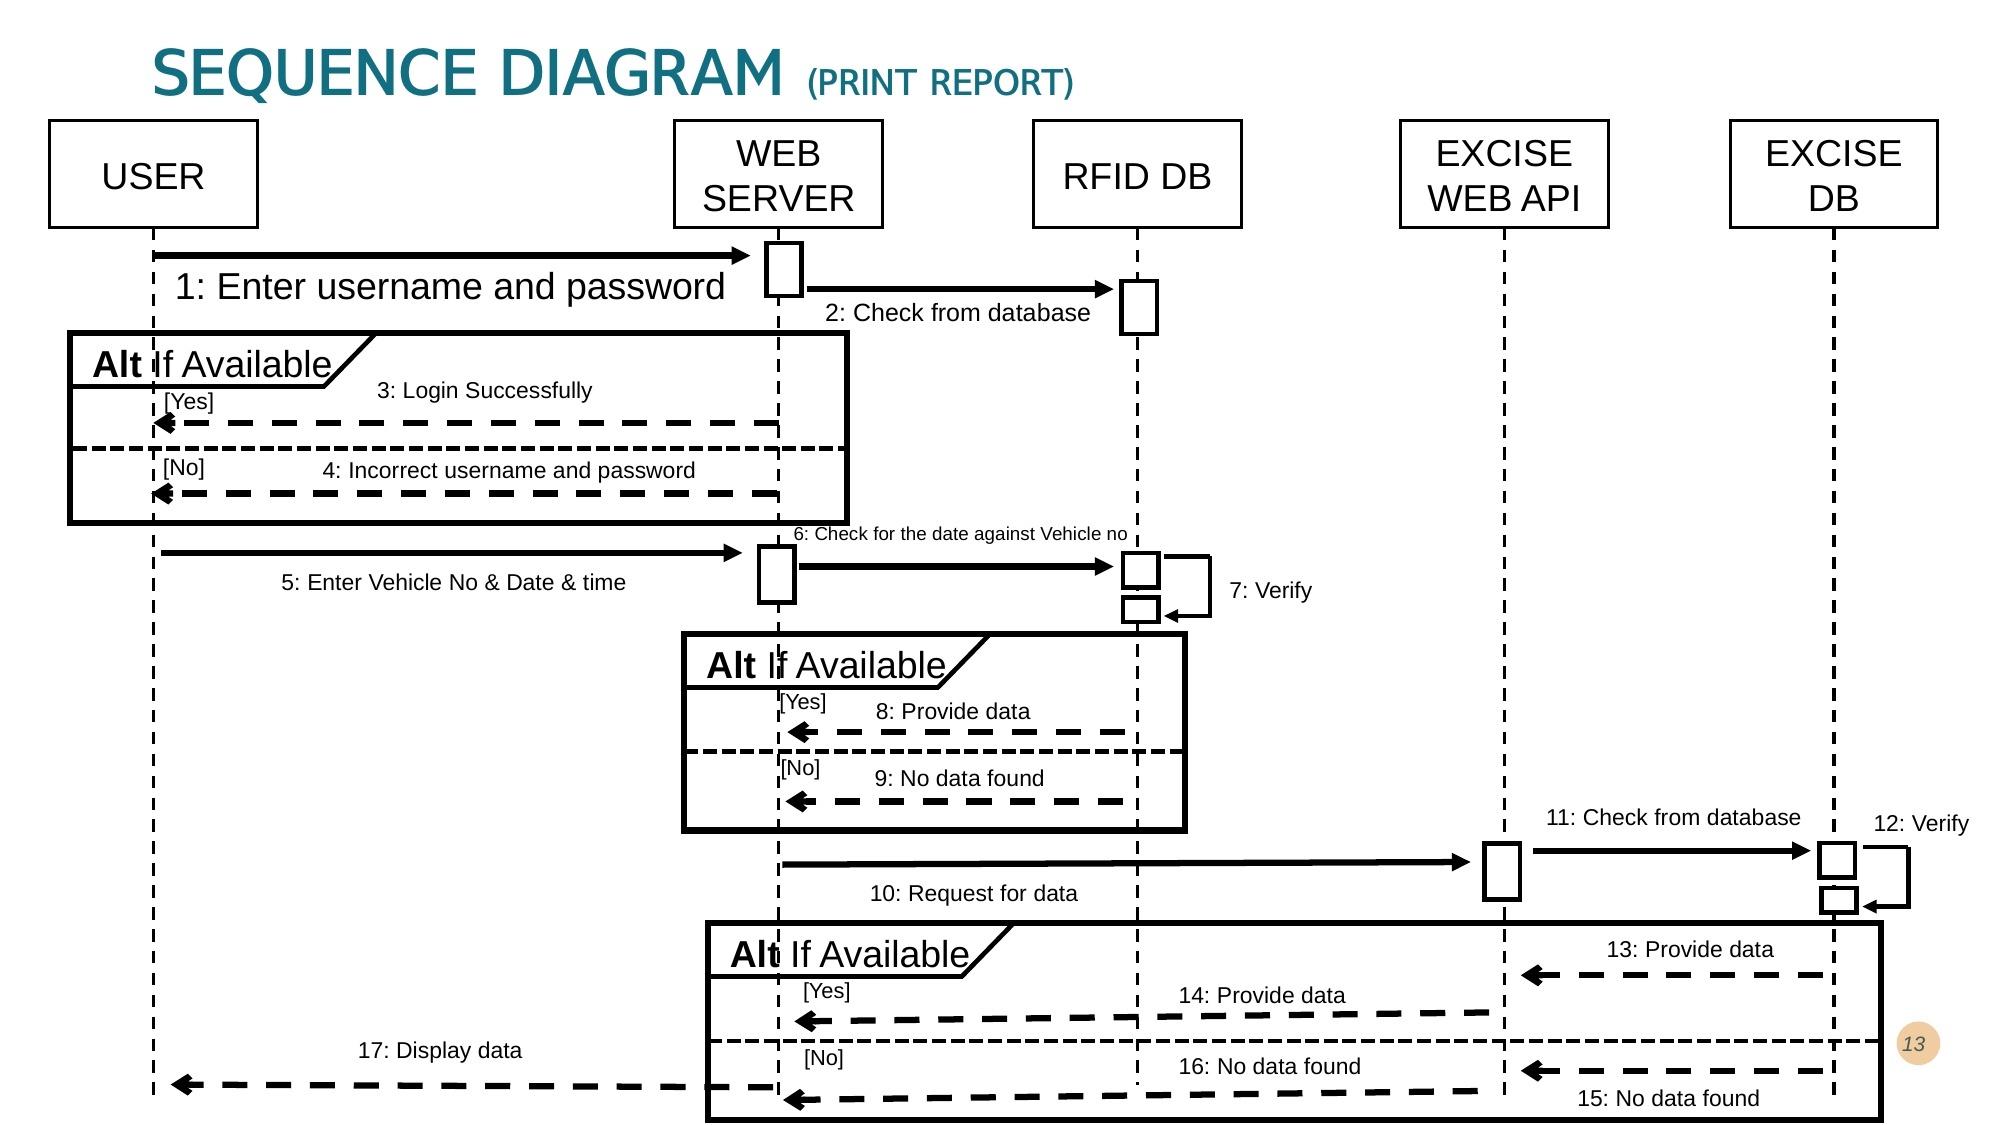

# SEQUENCE DIAGRAM (PRINT REPORT)
EXCISE WEB API
EXCISE DB
RFID DB
WEB SERVER
USER

1: Enter username and password

2: Check from database
Alt If Available

3: Login Successfully
[Yes]
[No]
4: Incorrect username and password
6: Check for the date against Vehicle no

5: Enter Vehicle No & Date & time
7: Verify

Alt If Available

[Yes]
8: Provide data
[No]
9: No data found
11: Check from database
12: Verify

10: Request for data

Alt If Available

13: Provide data
[Yes]
14: Provide data
13
17: Display data
[No]
16: No data found
15: No data found